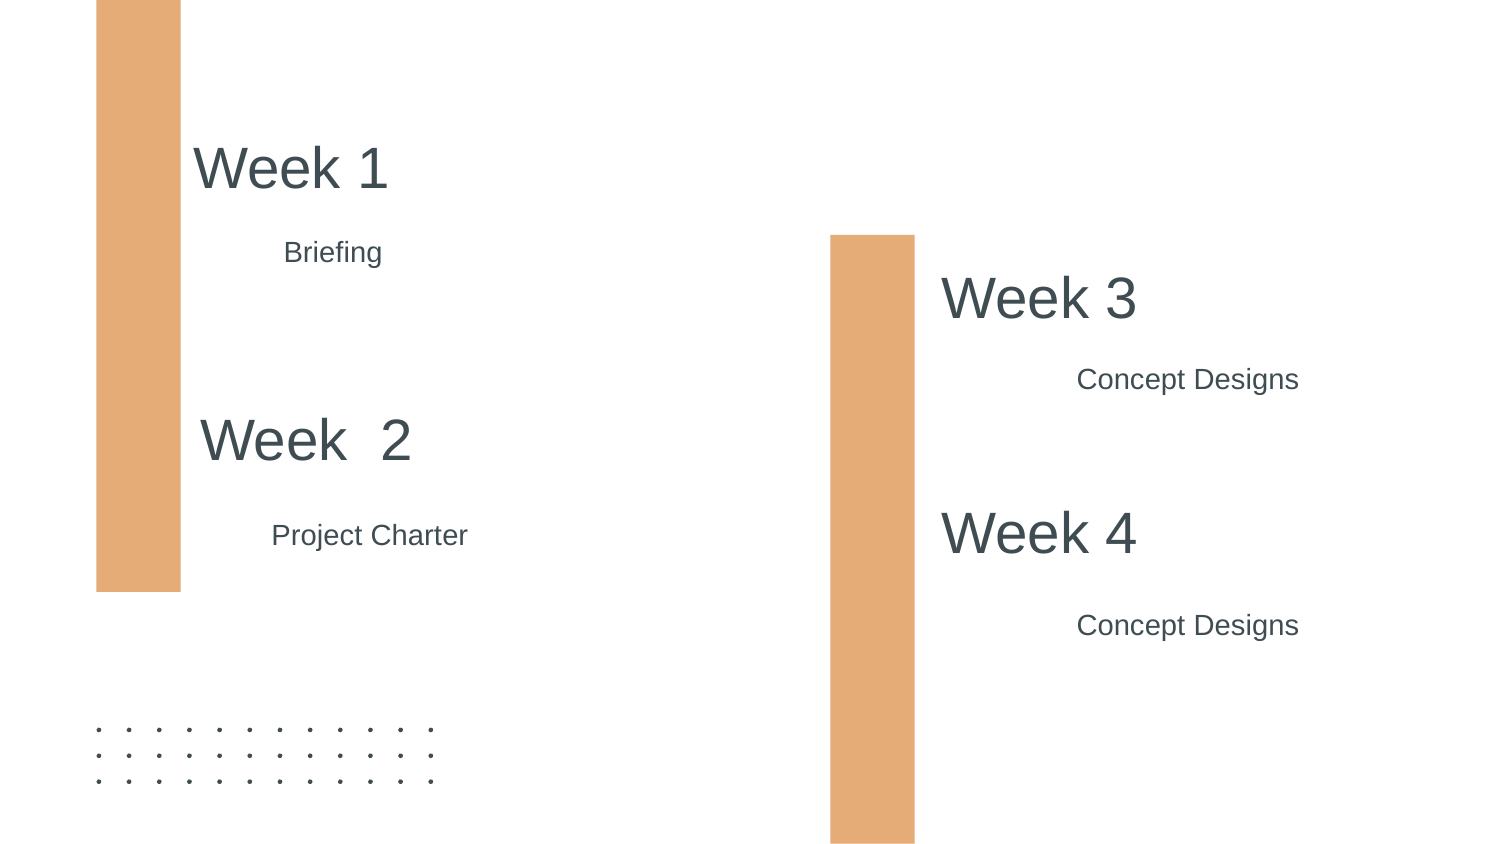

# Week 1
Briefing

Week 3
Concept Designs
Week  2
Week 4
Project Charter
Concept Designs